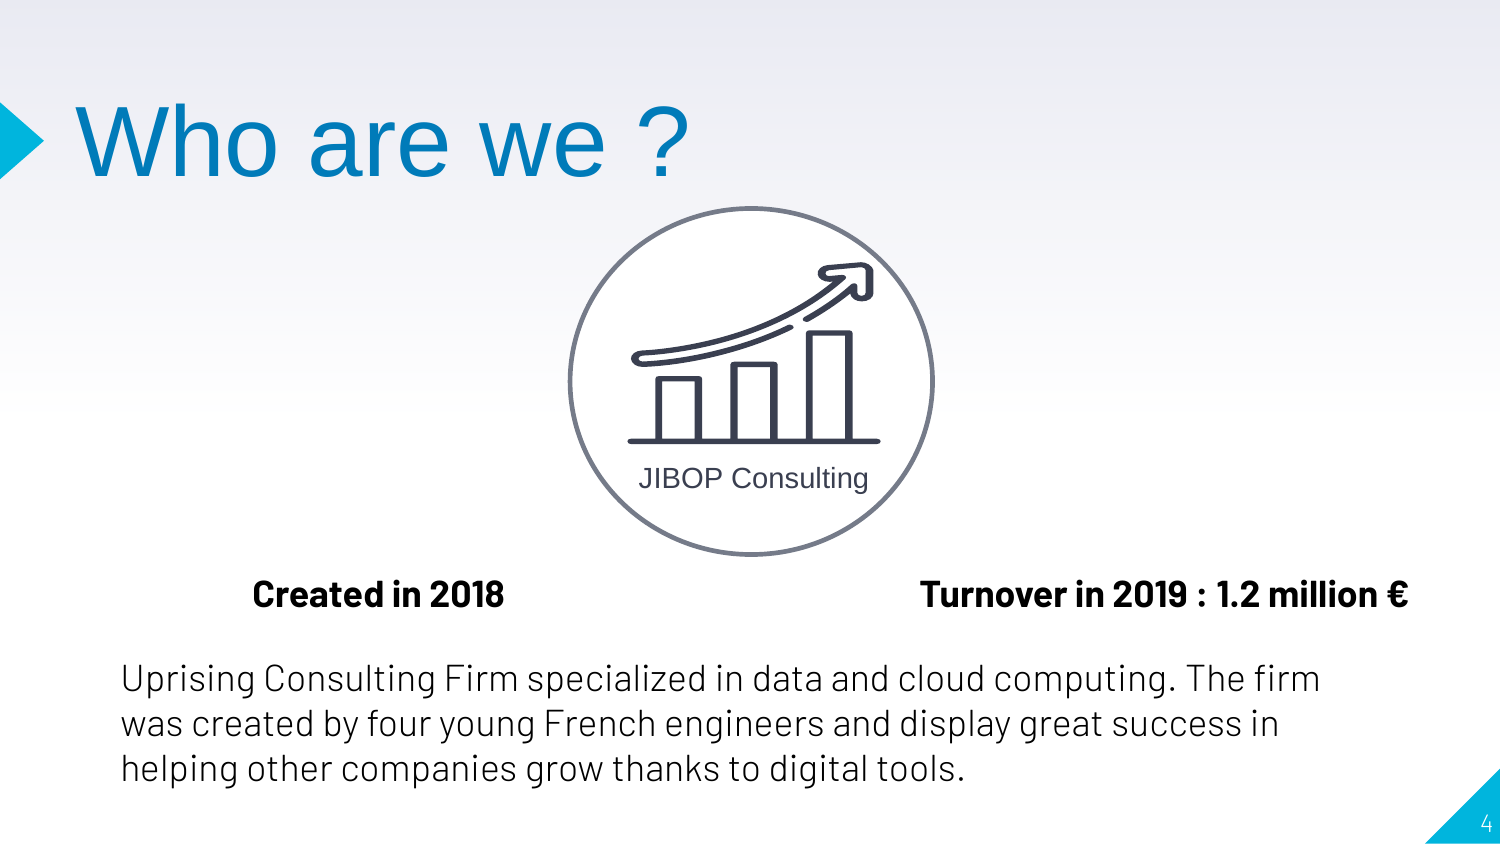

# Who are we ?

JIBOP Consulting
Created in 2018
Turnover in 2019 : 1.2 million €
Uprising Consulting Firm specialized in data and cloud computing. The firm was created by four young French engineers and display great success in helping other companies grow thanks to digital tools.
4